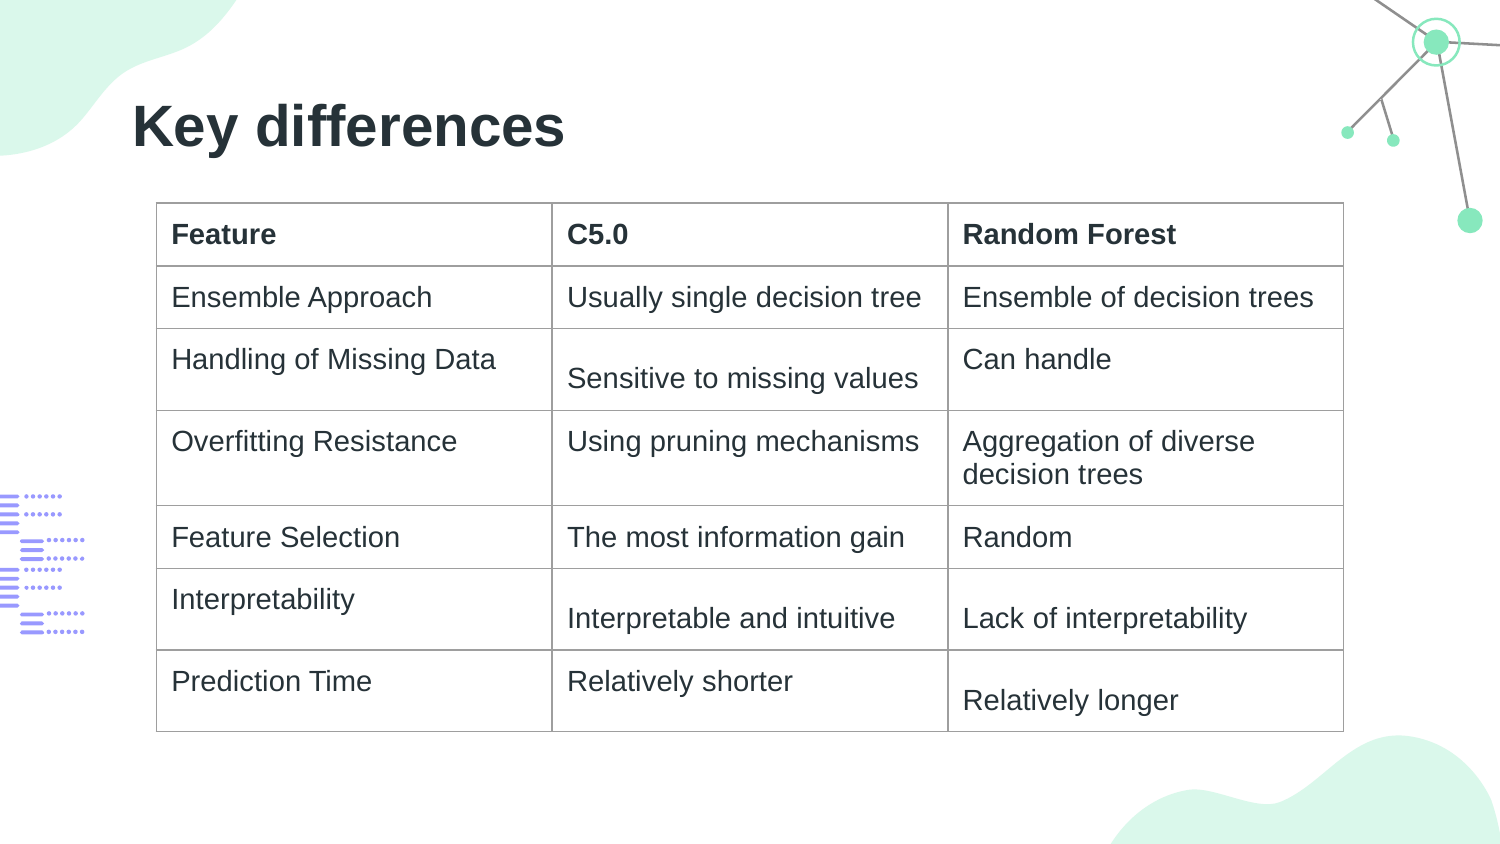

# Key differences
| Feature | C5.0 | Random Forest |
| --- | --- | --- |
| Ensemble Approach | Usually single decision tree | Ensemble of decision trees |
| Handling of Missing Data | Sensitive to missing values | Can handle |
| Overfitting Resistance | Using pruning mechanisms | Aggregation of diverse decision trees |
| Feature Selection | The most information gain | Random |
| Interpretability | Interpretable and intuitive | Lack of interpretability |
| Prediction Time | Relatively shorter | Relatively longer |